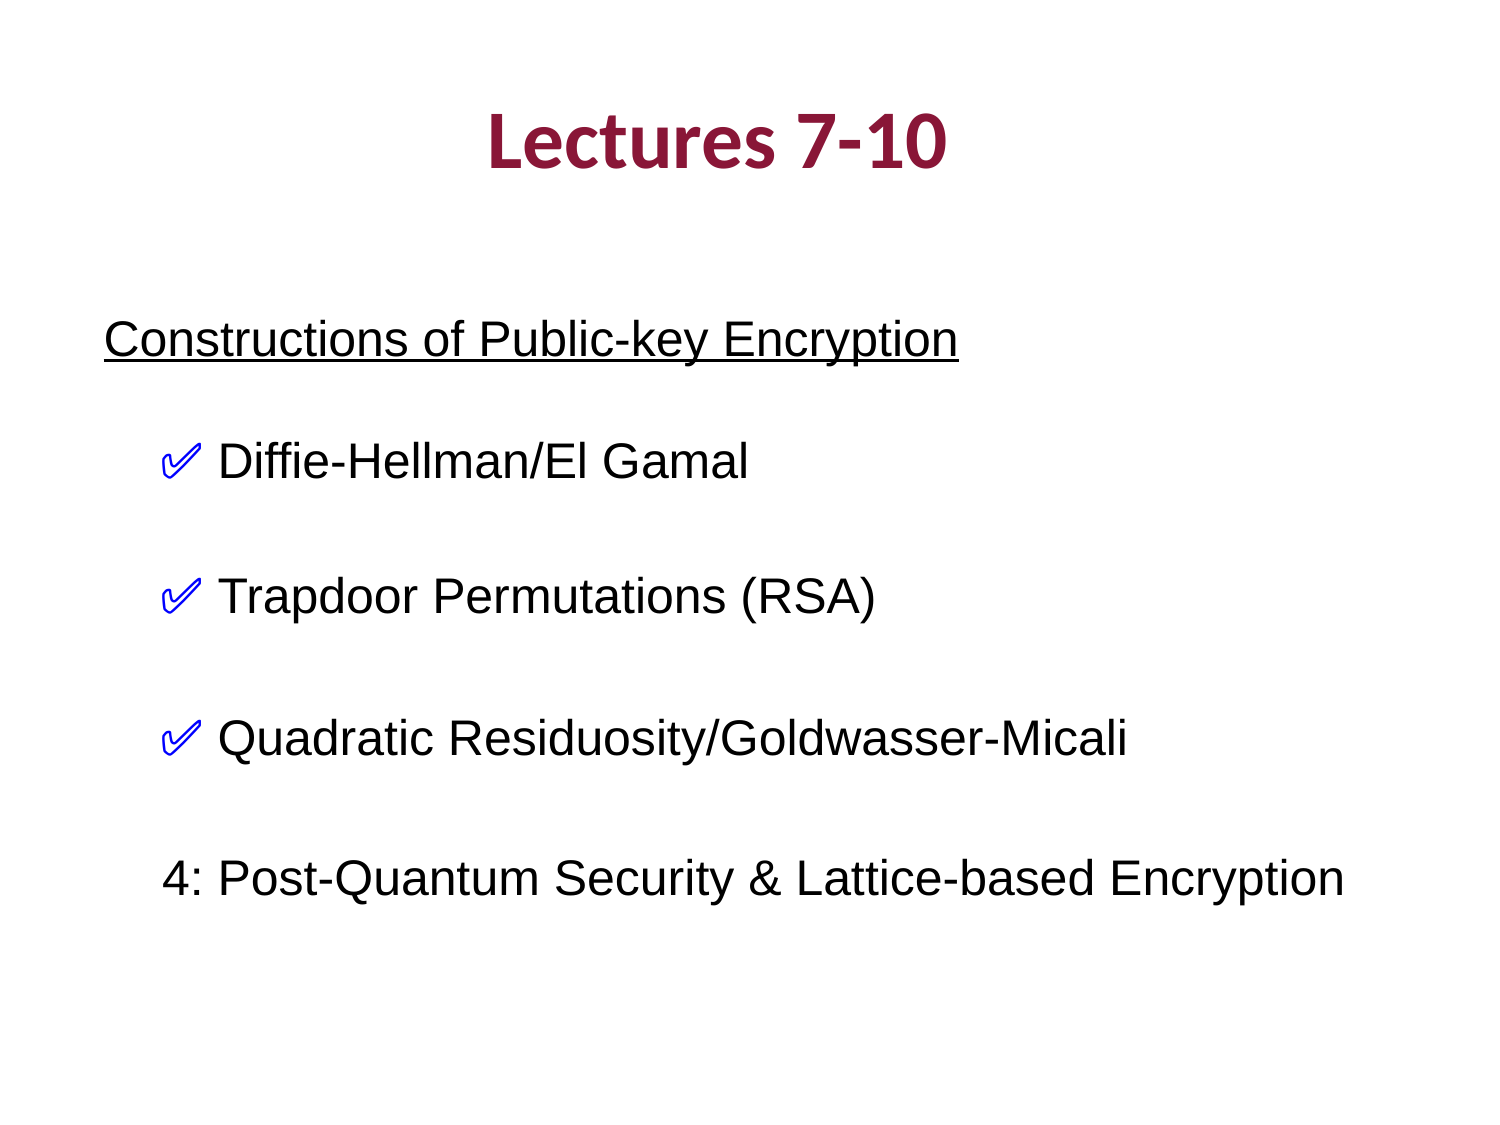

Lectures 7-10
Constructions of Public-key Encryption
✅ Diffie-Hellman/El Gamal
✅ Trapdoor Permutations (RSA)
✅ Quadratic Residuosity/Goldwasser-Micali
4: Post-Quantum Security & Lattice-based Encryption